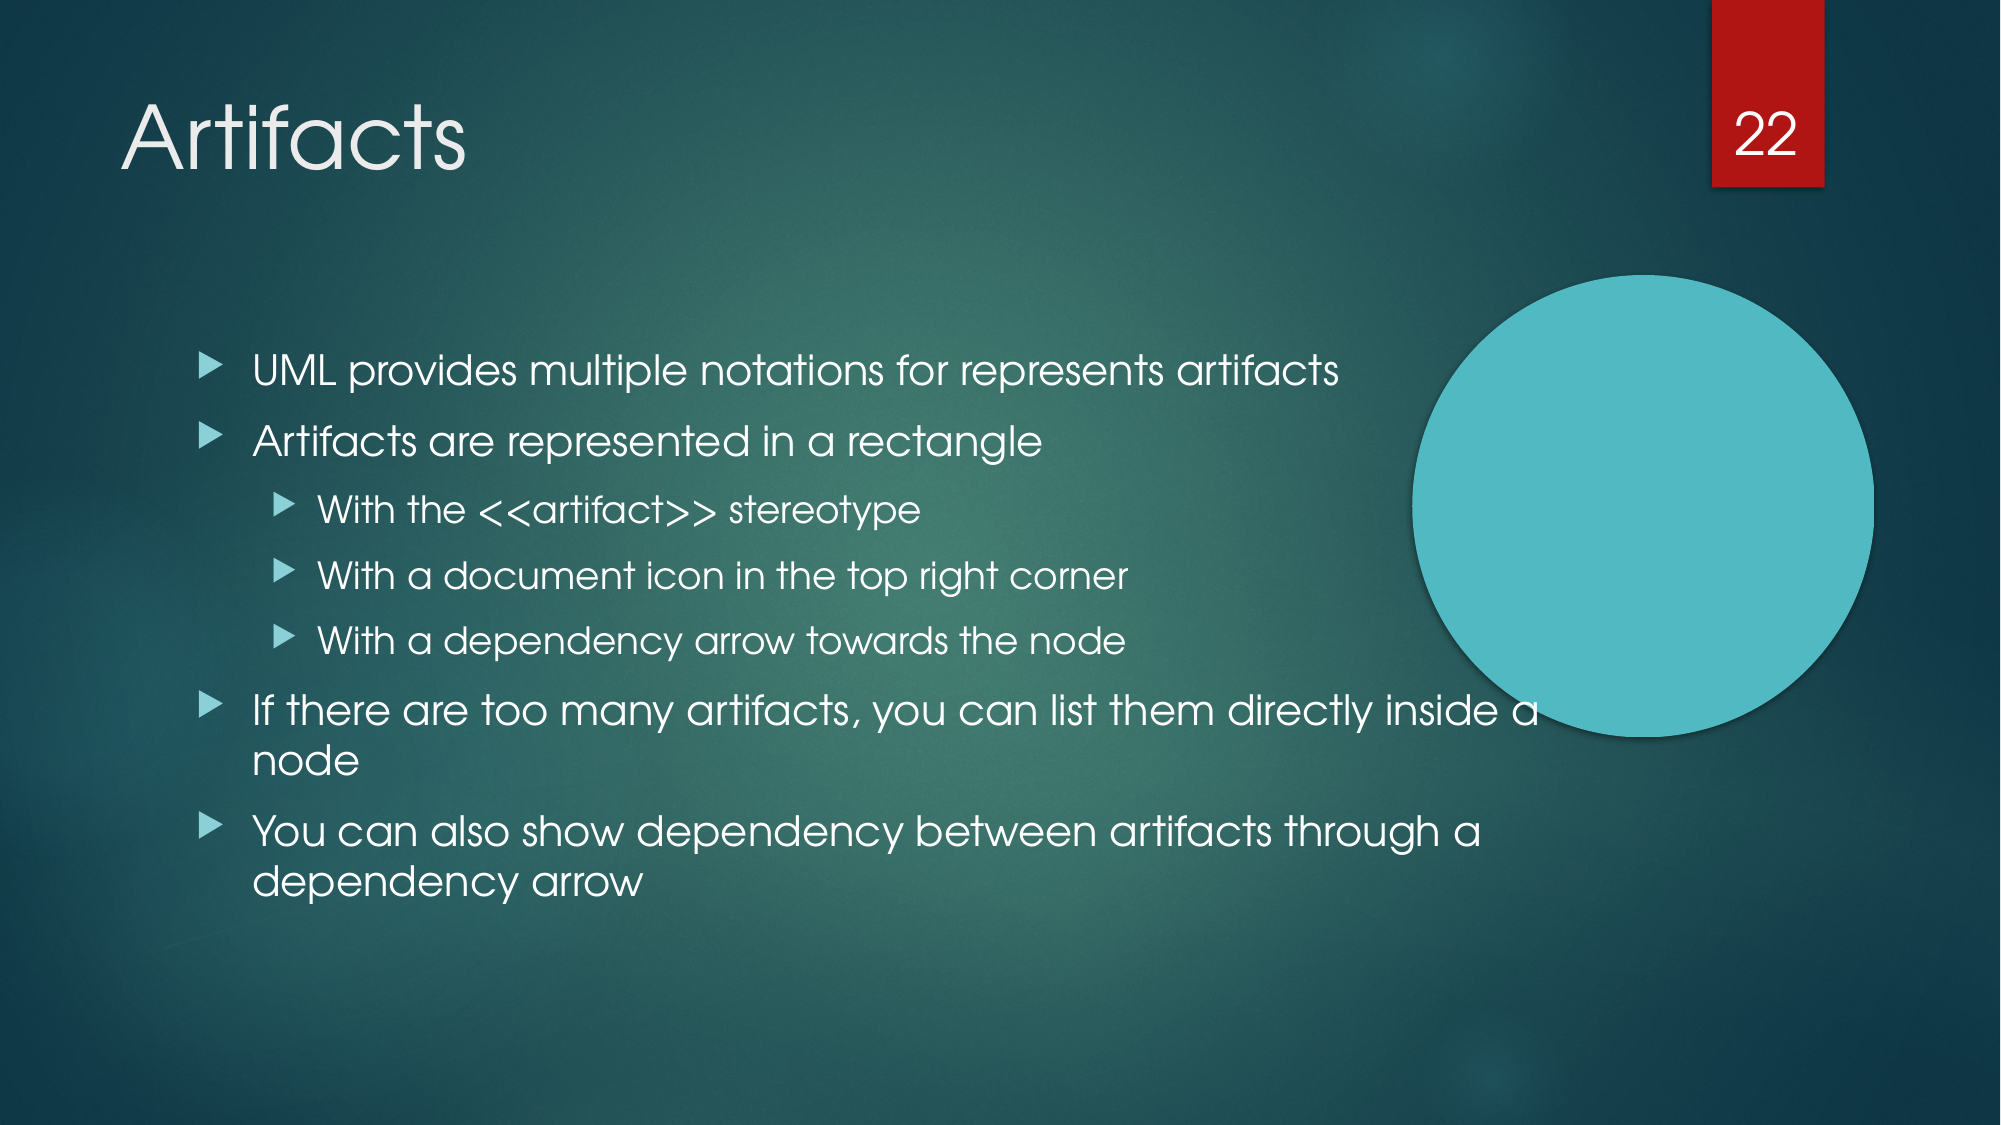

22
Artifacts
UML provides multiple notations for represents artifacts
Artifacts are represented in a rectangle
With the <<artifact>> stereotype
With a document icon in the top right corner
With a dependency arrow towards the node
If there are too many artifacts, you can list them directly inside a node
You can also show dependency between artifacts through a dependency arrow